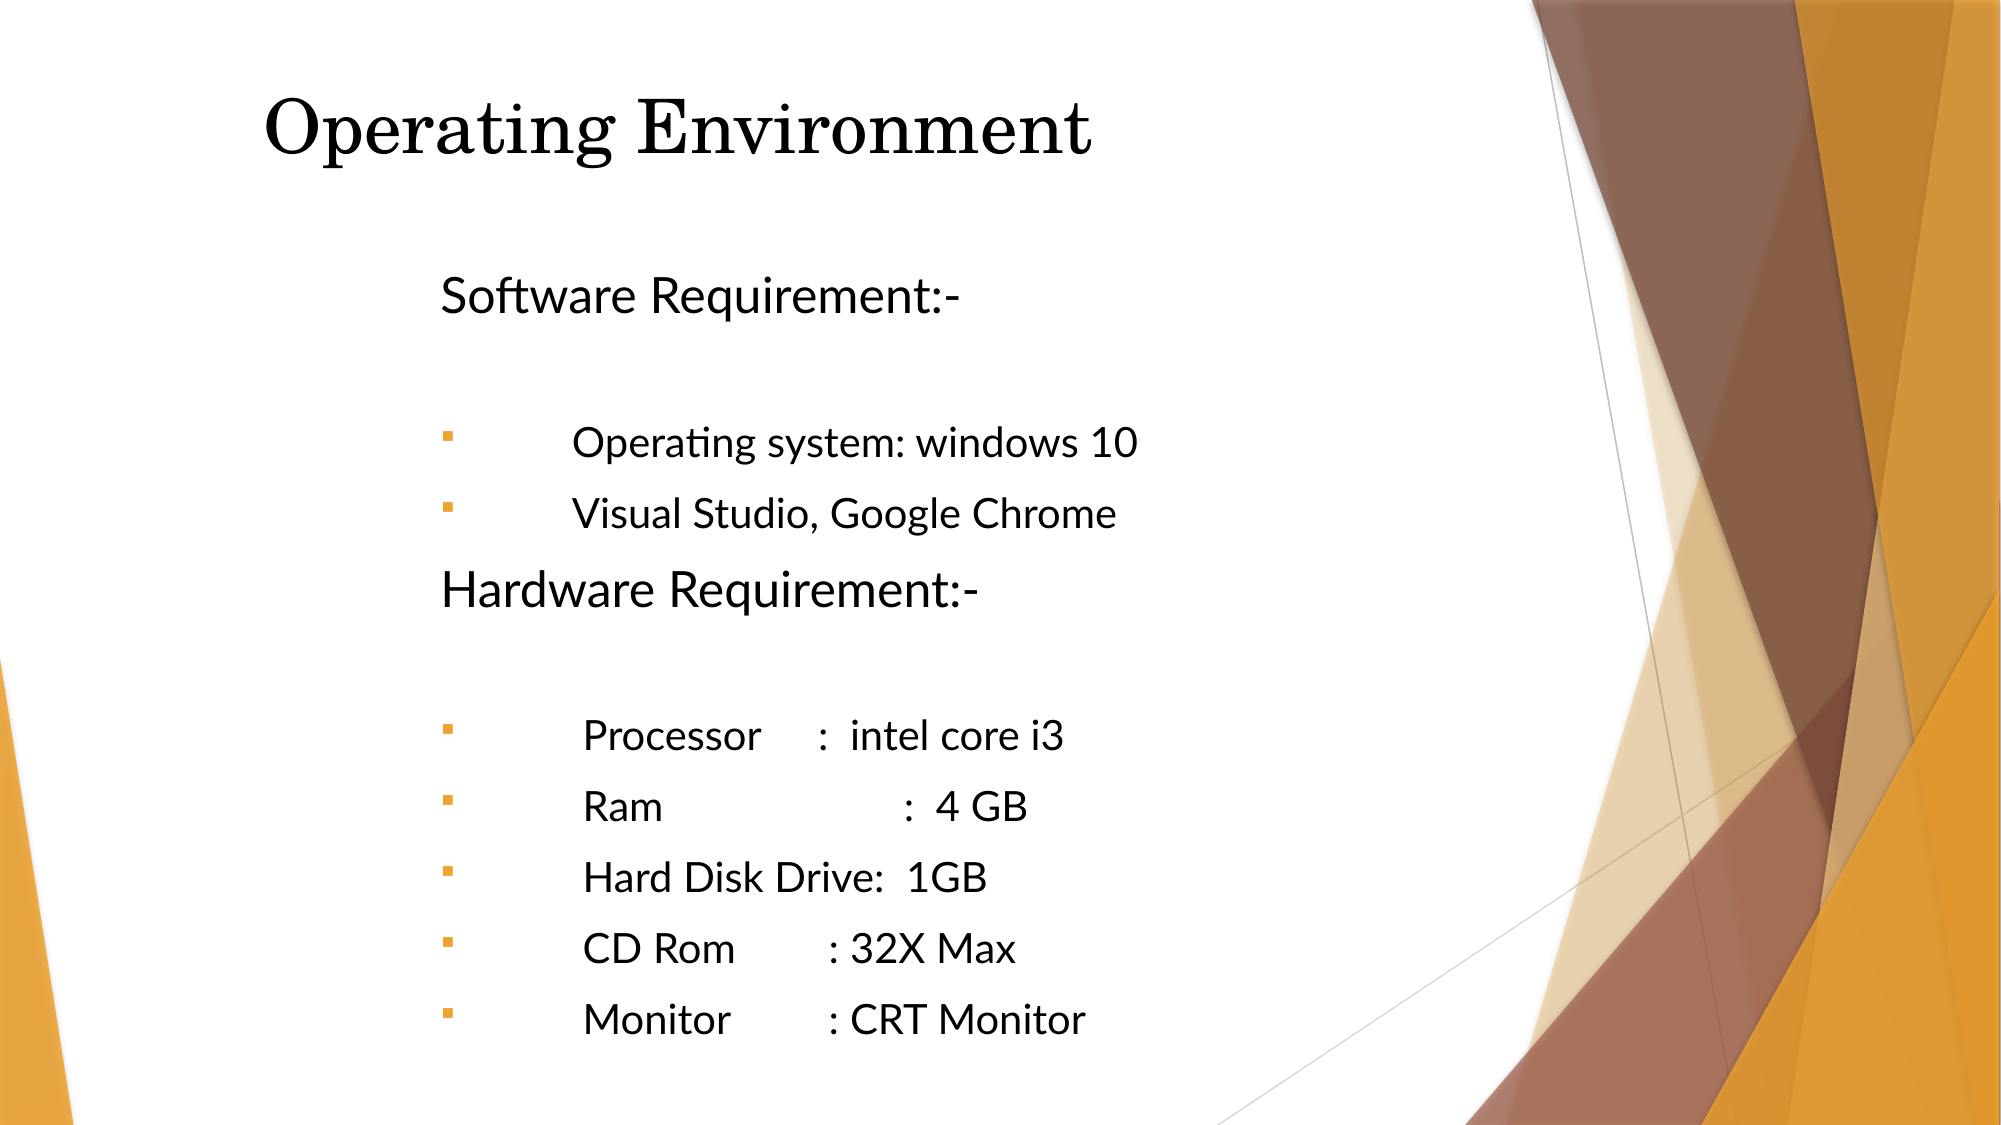

# Operating Environment
Software Requirement:-

       Operating system: windows 10
       Visual Studio, Google Chrome
Hardware Requirement:-

        Processor	  :  intel core i3
        Ram	          :  4 GB
        Hard Disk Drive:  1GB
        CD Rom	   : 32X Max
        Monitor	   : CRT Monitor